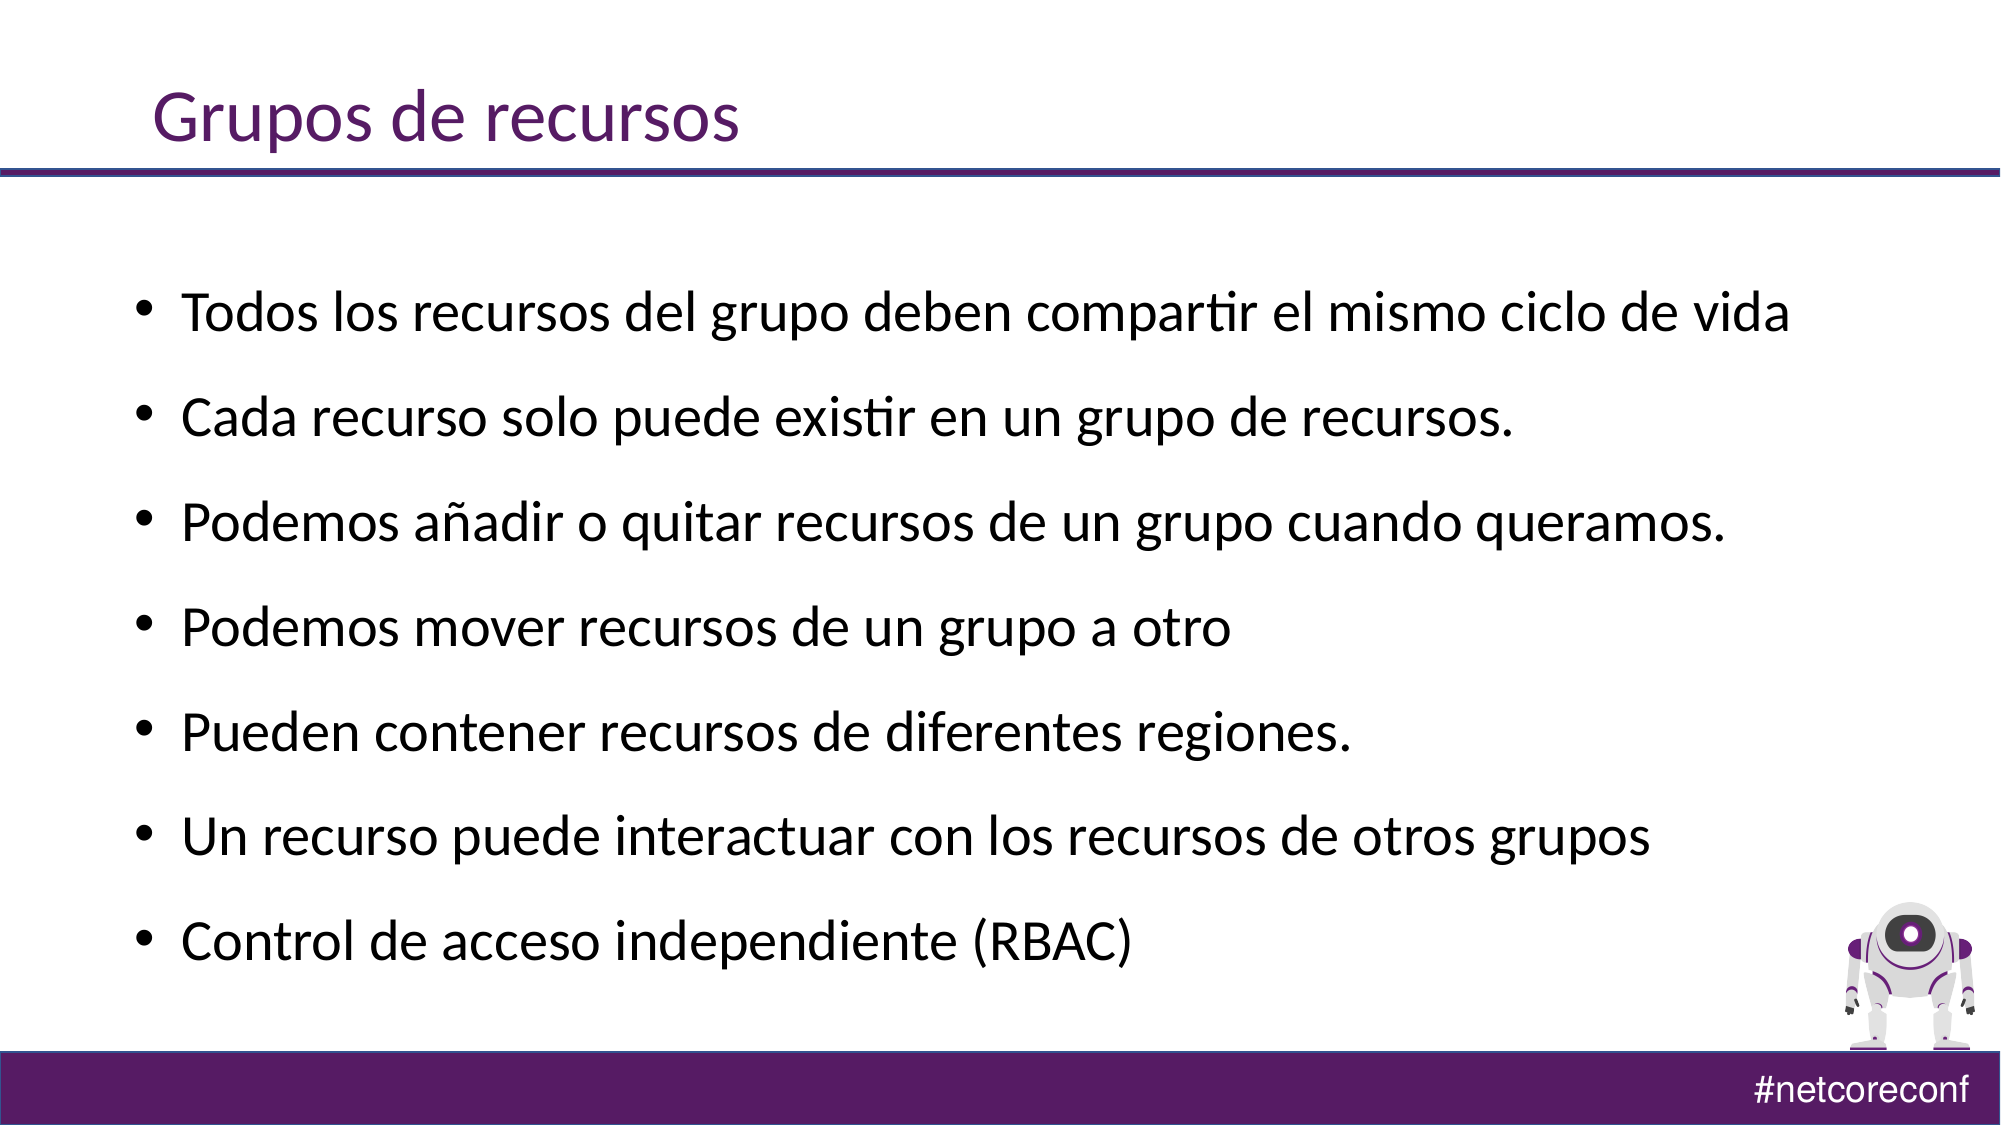

# Grupos de recursos
Todos los recursos del grupo deben compartir el mismo ciclo de vida
Cada recurso solo puede existir en un grupo de recursos.
Podemos añadir o quitar recursos de un grupo cuando queramos.
Podemos mover recursos de un grupo a otro
Pueden contener recursos de diferentes regiones.
Un recurso puede interactuar con los recursos de otros grupos
Control de acceso independiente (RBAC)